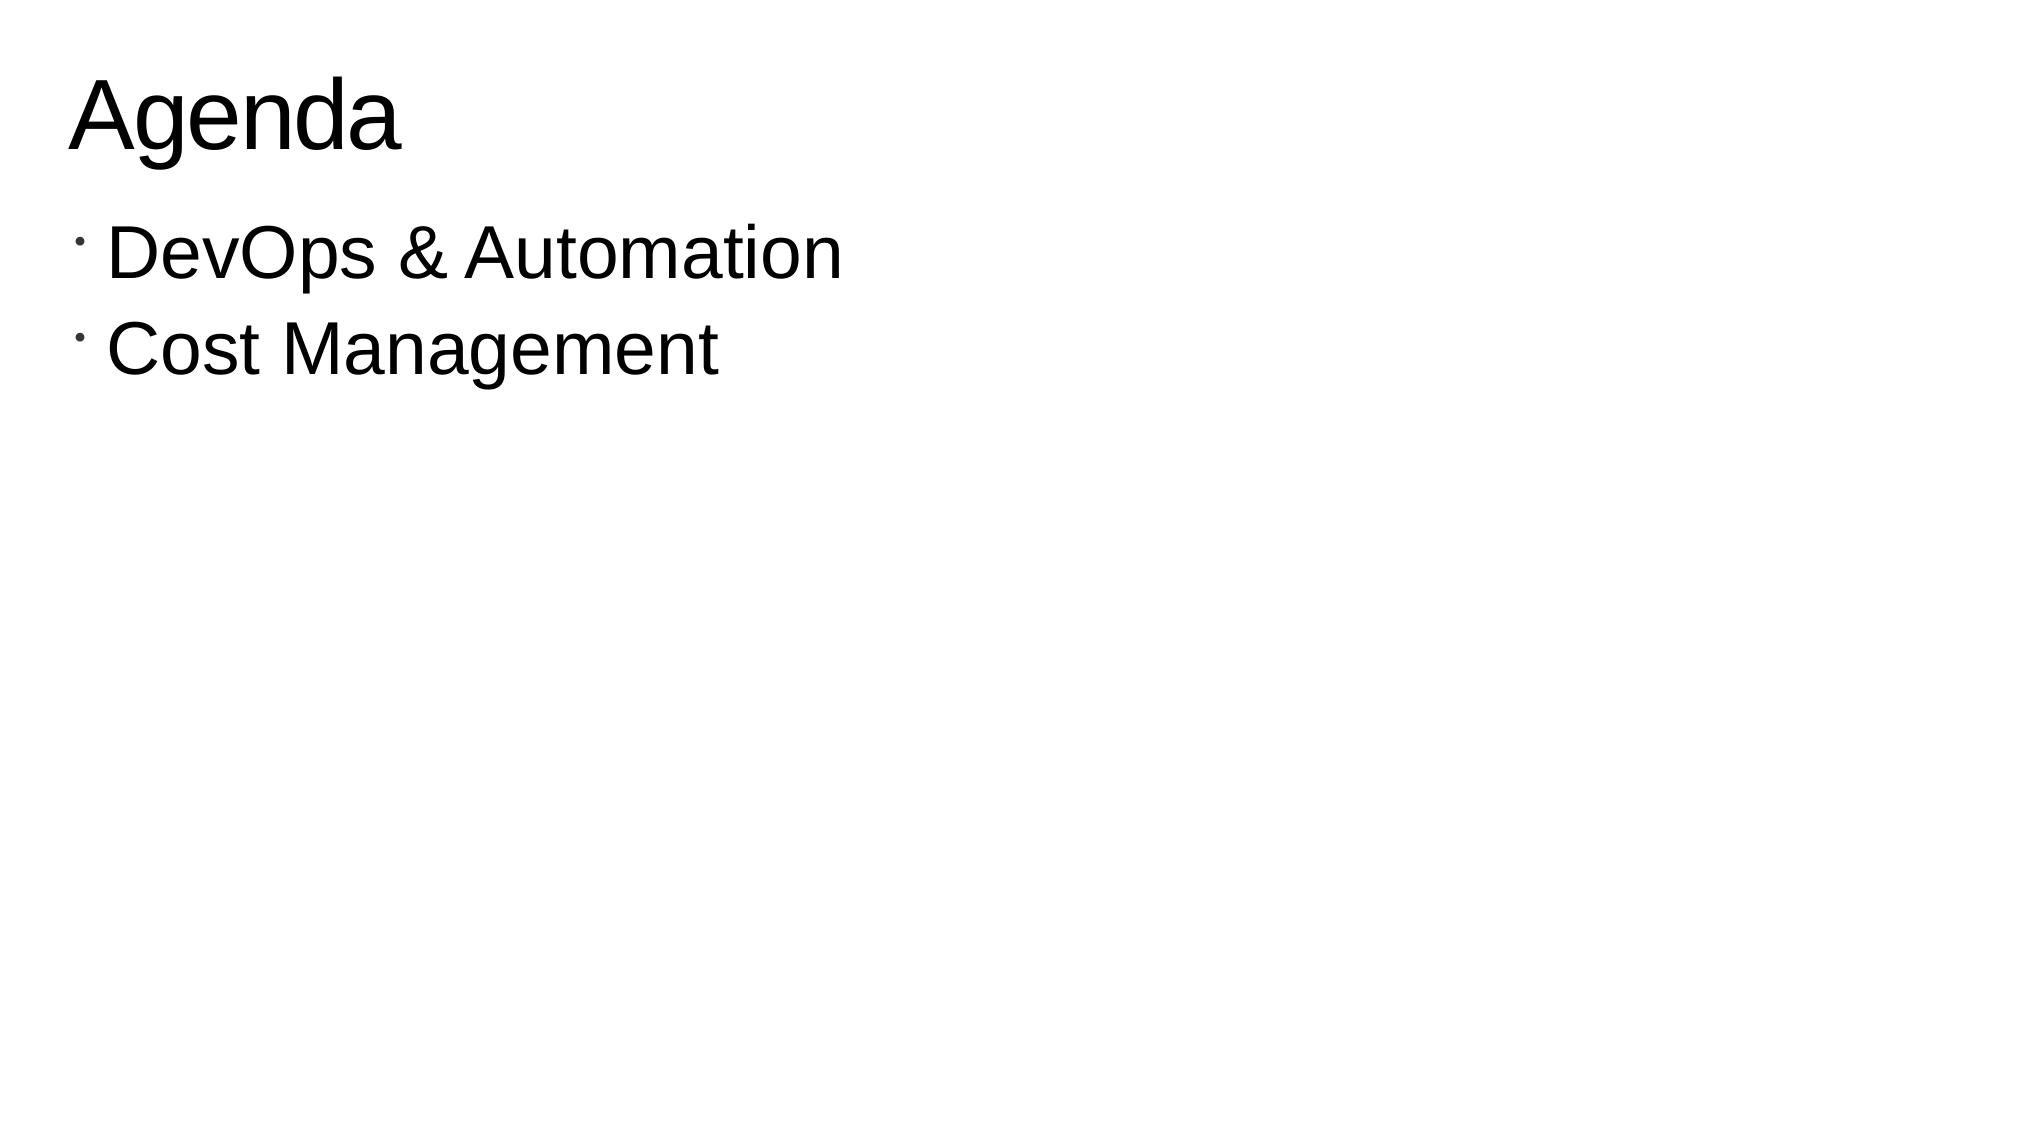

# Agenda
DevOps & Automation
Cost Management